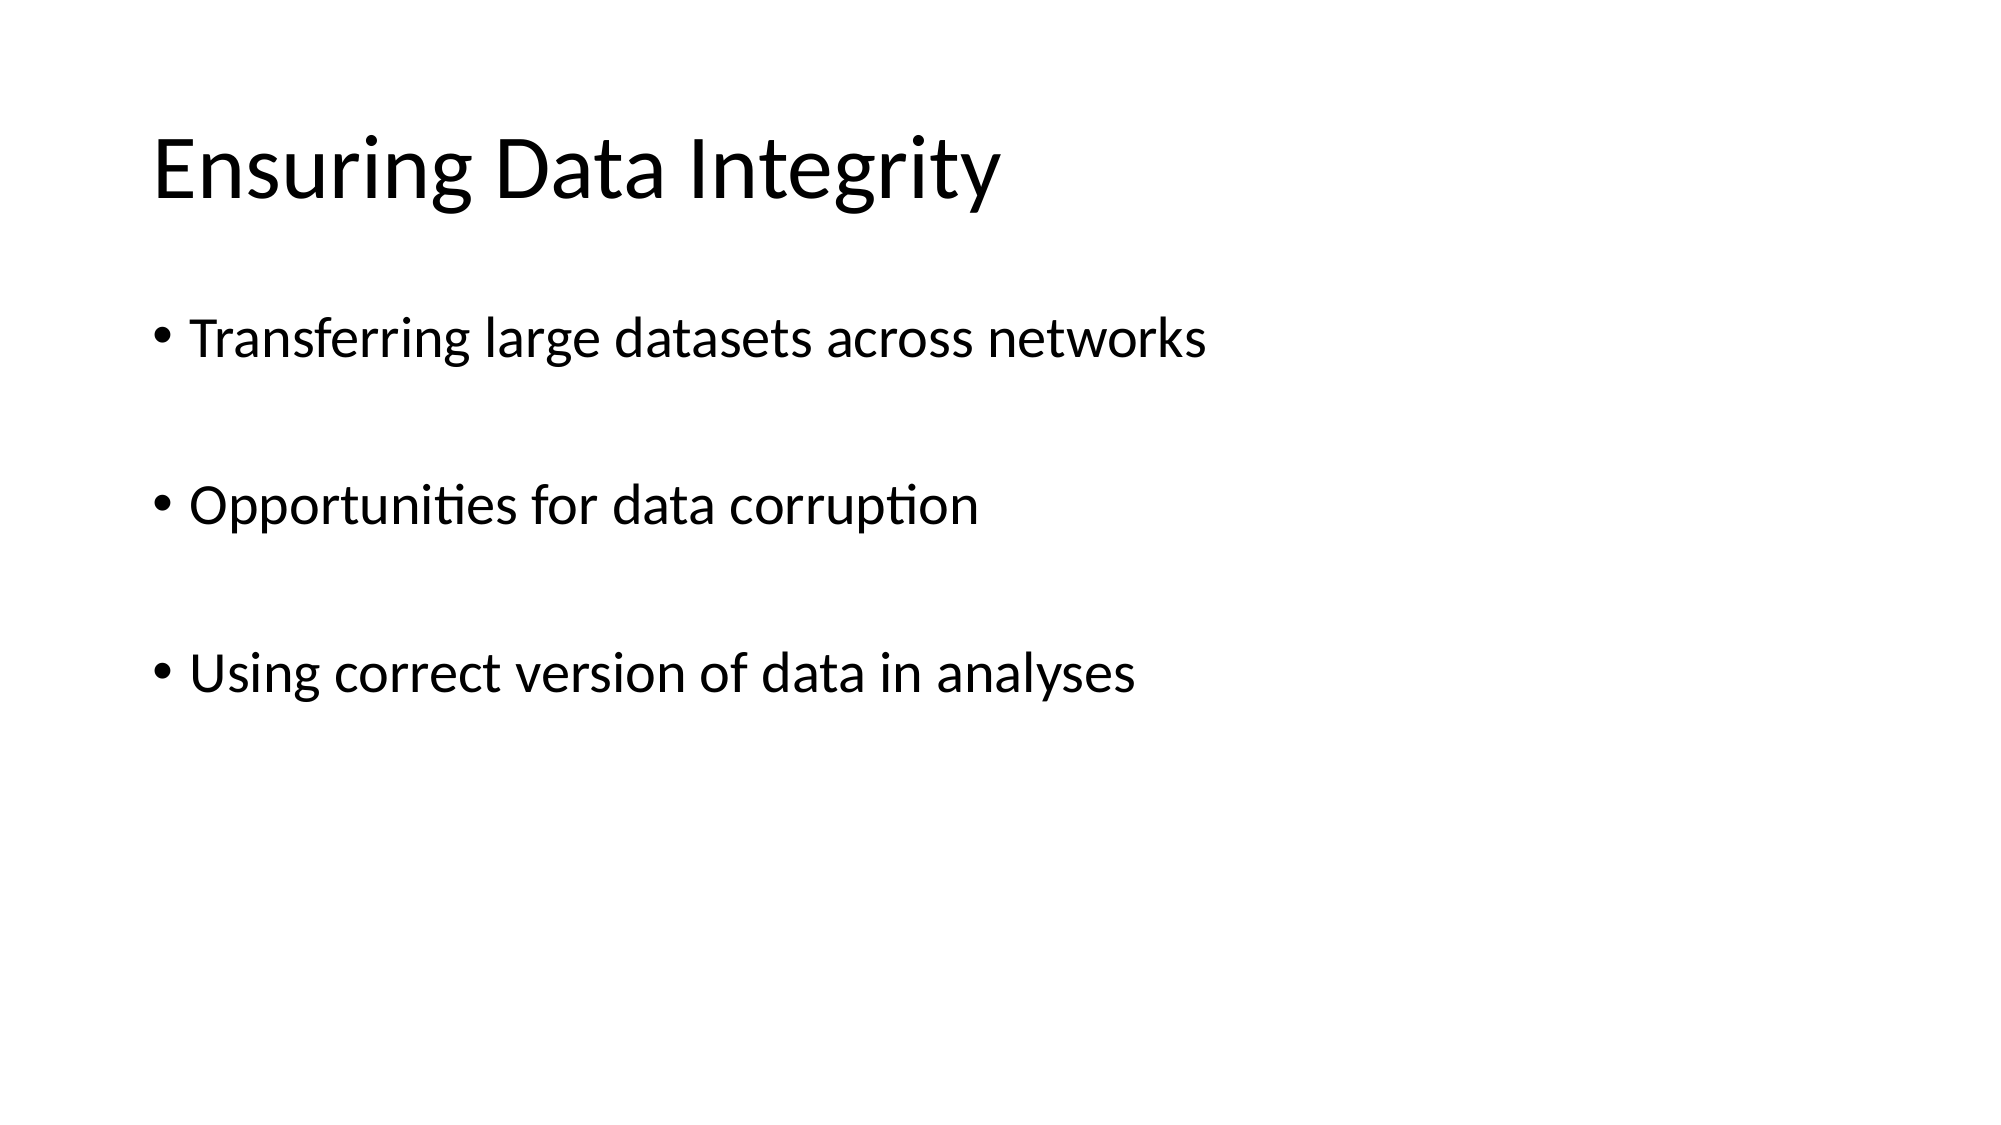

# Ensuring Data Integrity
Transferring large datasets across networks

Opportunities for data corruption

Using correct version of data in analyses